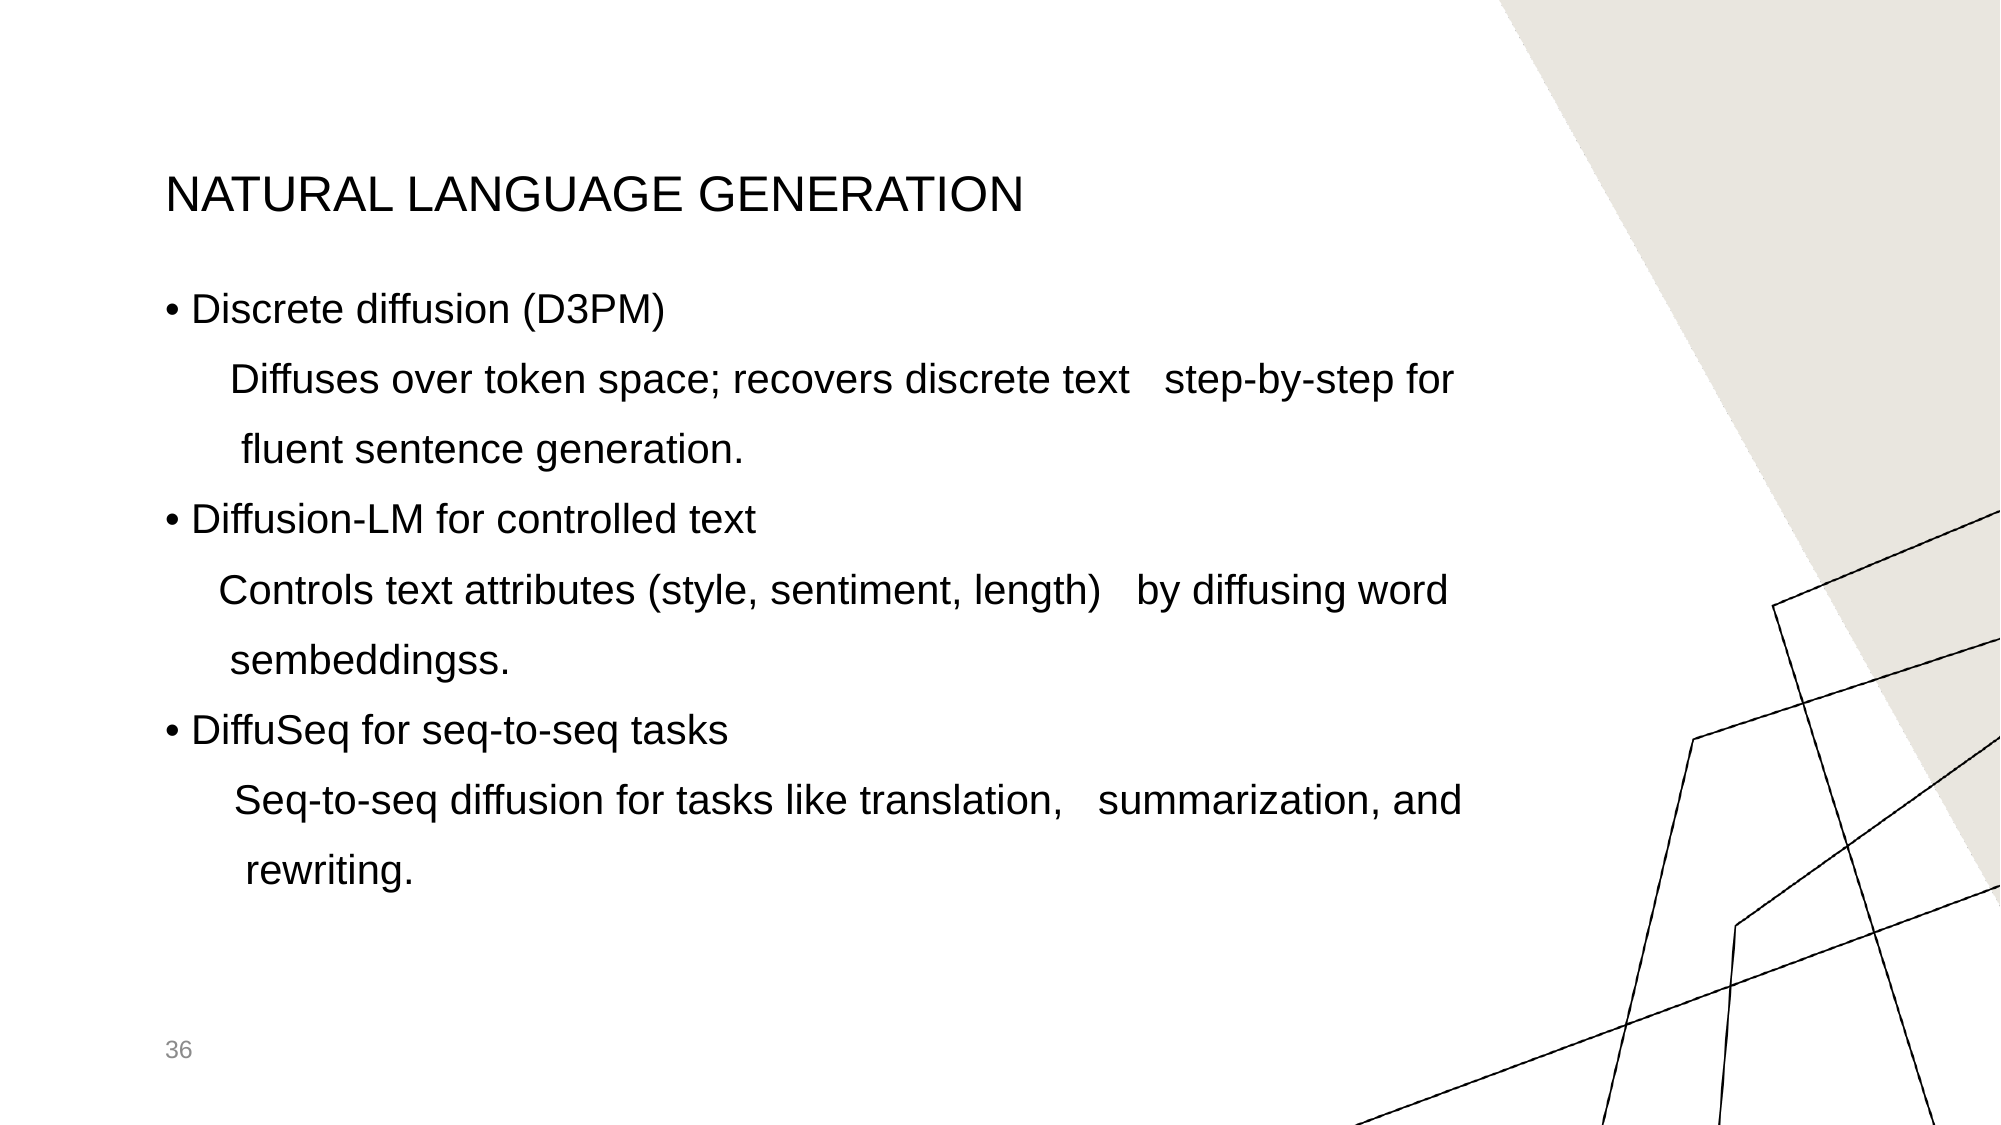

# Natural Language Generation
• Discrete diffusion (D3PM)
   Diffuses over token space; recovers discrete text   step-by-step for
    fluent sentence generation.
• Diffusion-LM for controlled text
  Controls text attributes (style, sentiment, length)   by diffusing word
   sembeddingss.
• DiffuSeq for seq-to-seq tasks
      Seq-to-seq diffusion for tasks like translation,   summarization, and
       rewriting.

36